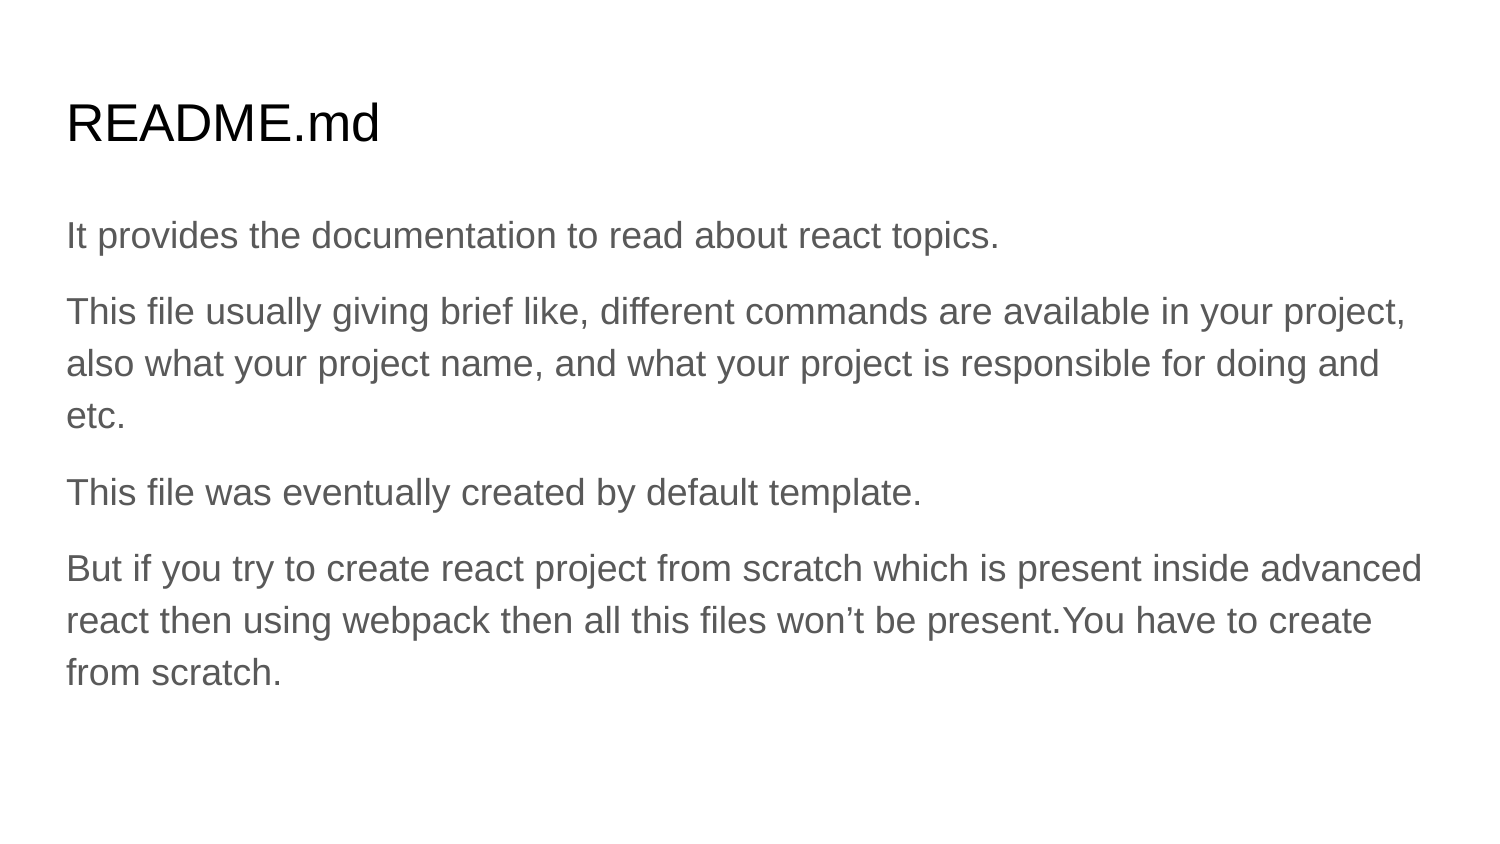

# README.md
It provides the documentation to read about react topics.
This file usually giving brief like, different commands are available in your project, also what your project name, and what your project is responsible for doing and etc.
This file was eventually created by default template.
But if you try to create react project from scratch which is present inside advanced react then using webpack then all this files won’t be present.You have to create from scratch.